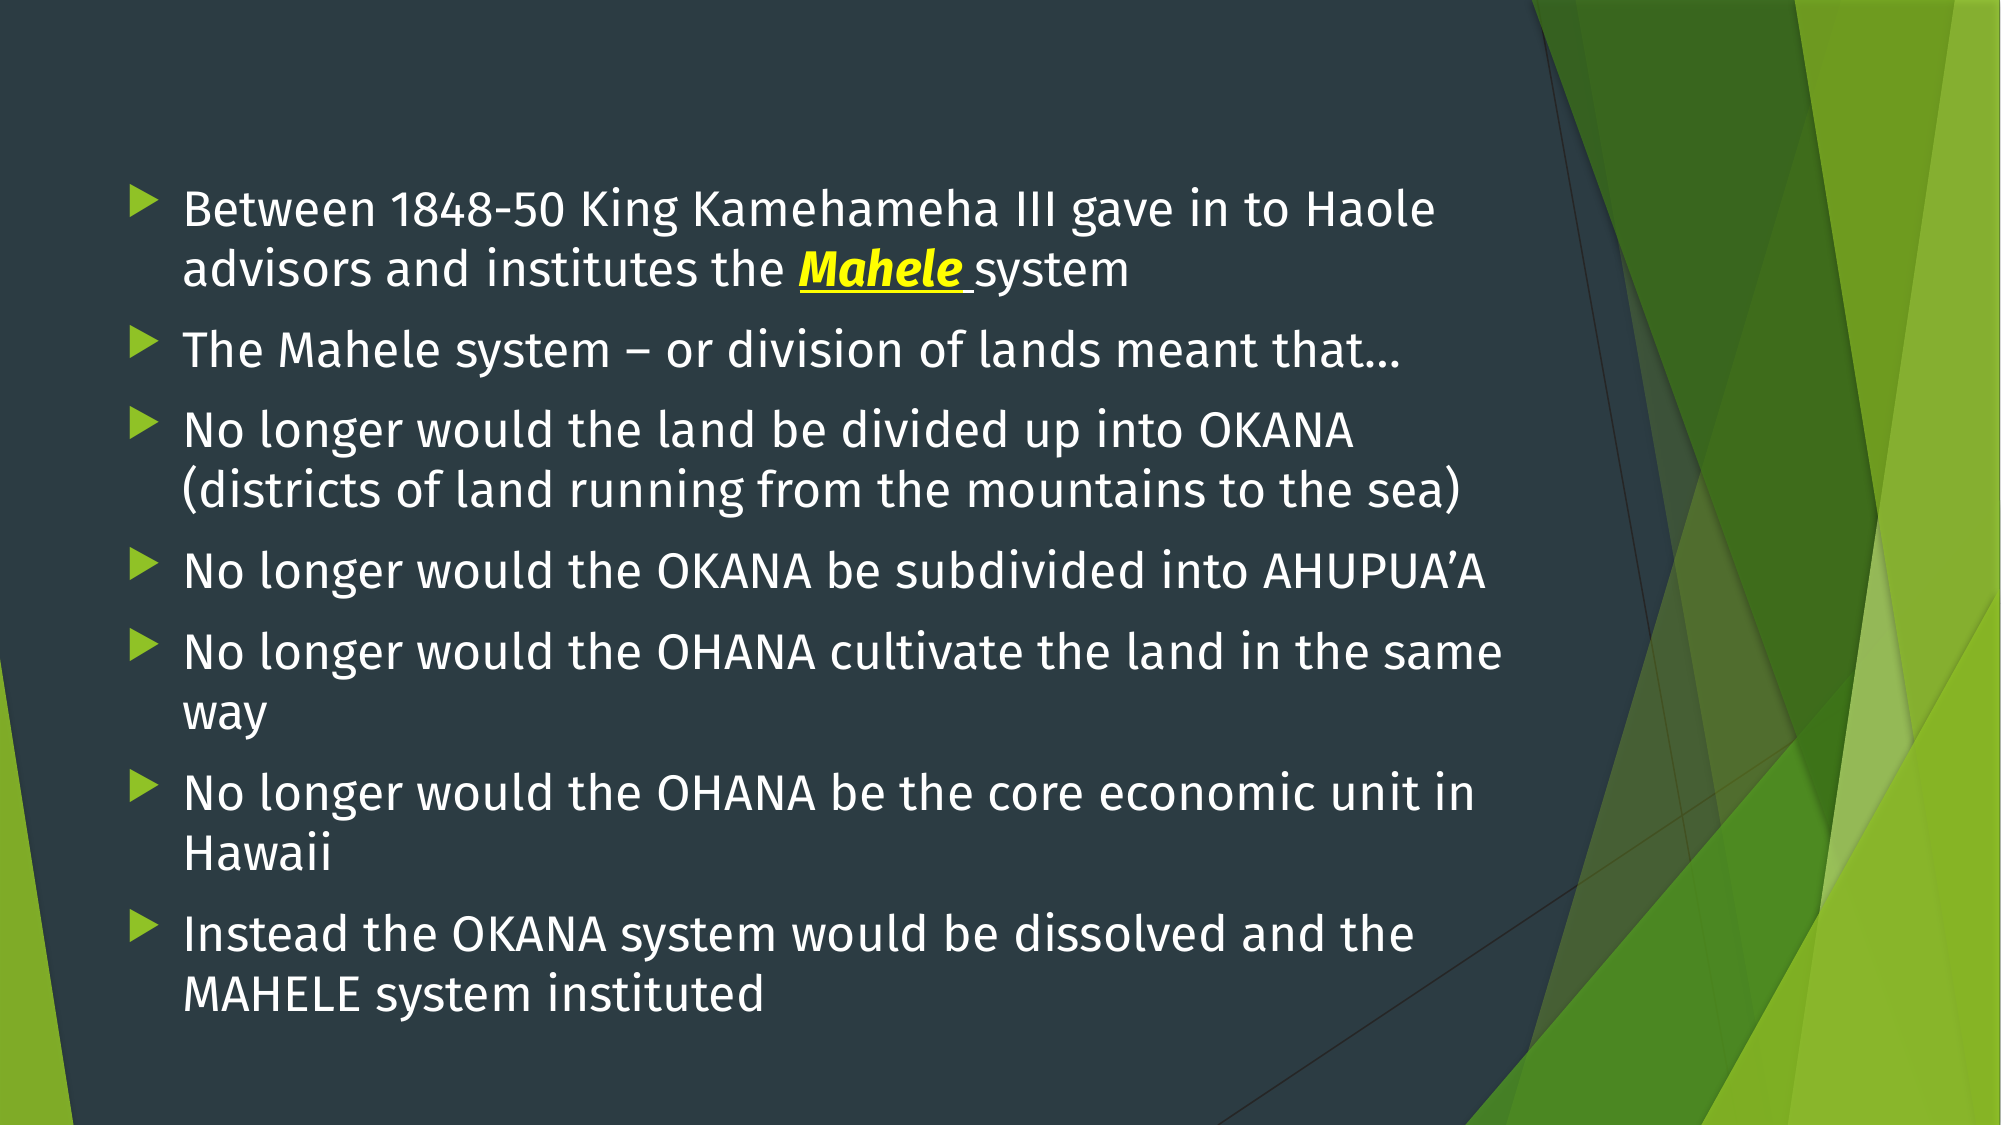

#
Between 1848-50 King Kamehameha III gave in to Haole advisors and institutes the Mahele system
The Mahele system – or division of lands meant that…
No longer would the land be divided up into OKANA (districts of land running from the mountains to the sea)
No longer would the OKANA be subdivided into AHUPUA’A
No longer would the OHANA cultivate the land in the same way
No longer would the OHANA be the core economic unit in Hawaii
Instead the OKANA system would be dissolved and the MAHELE system instituted